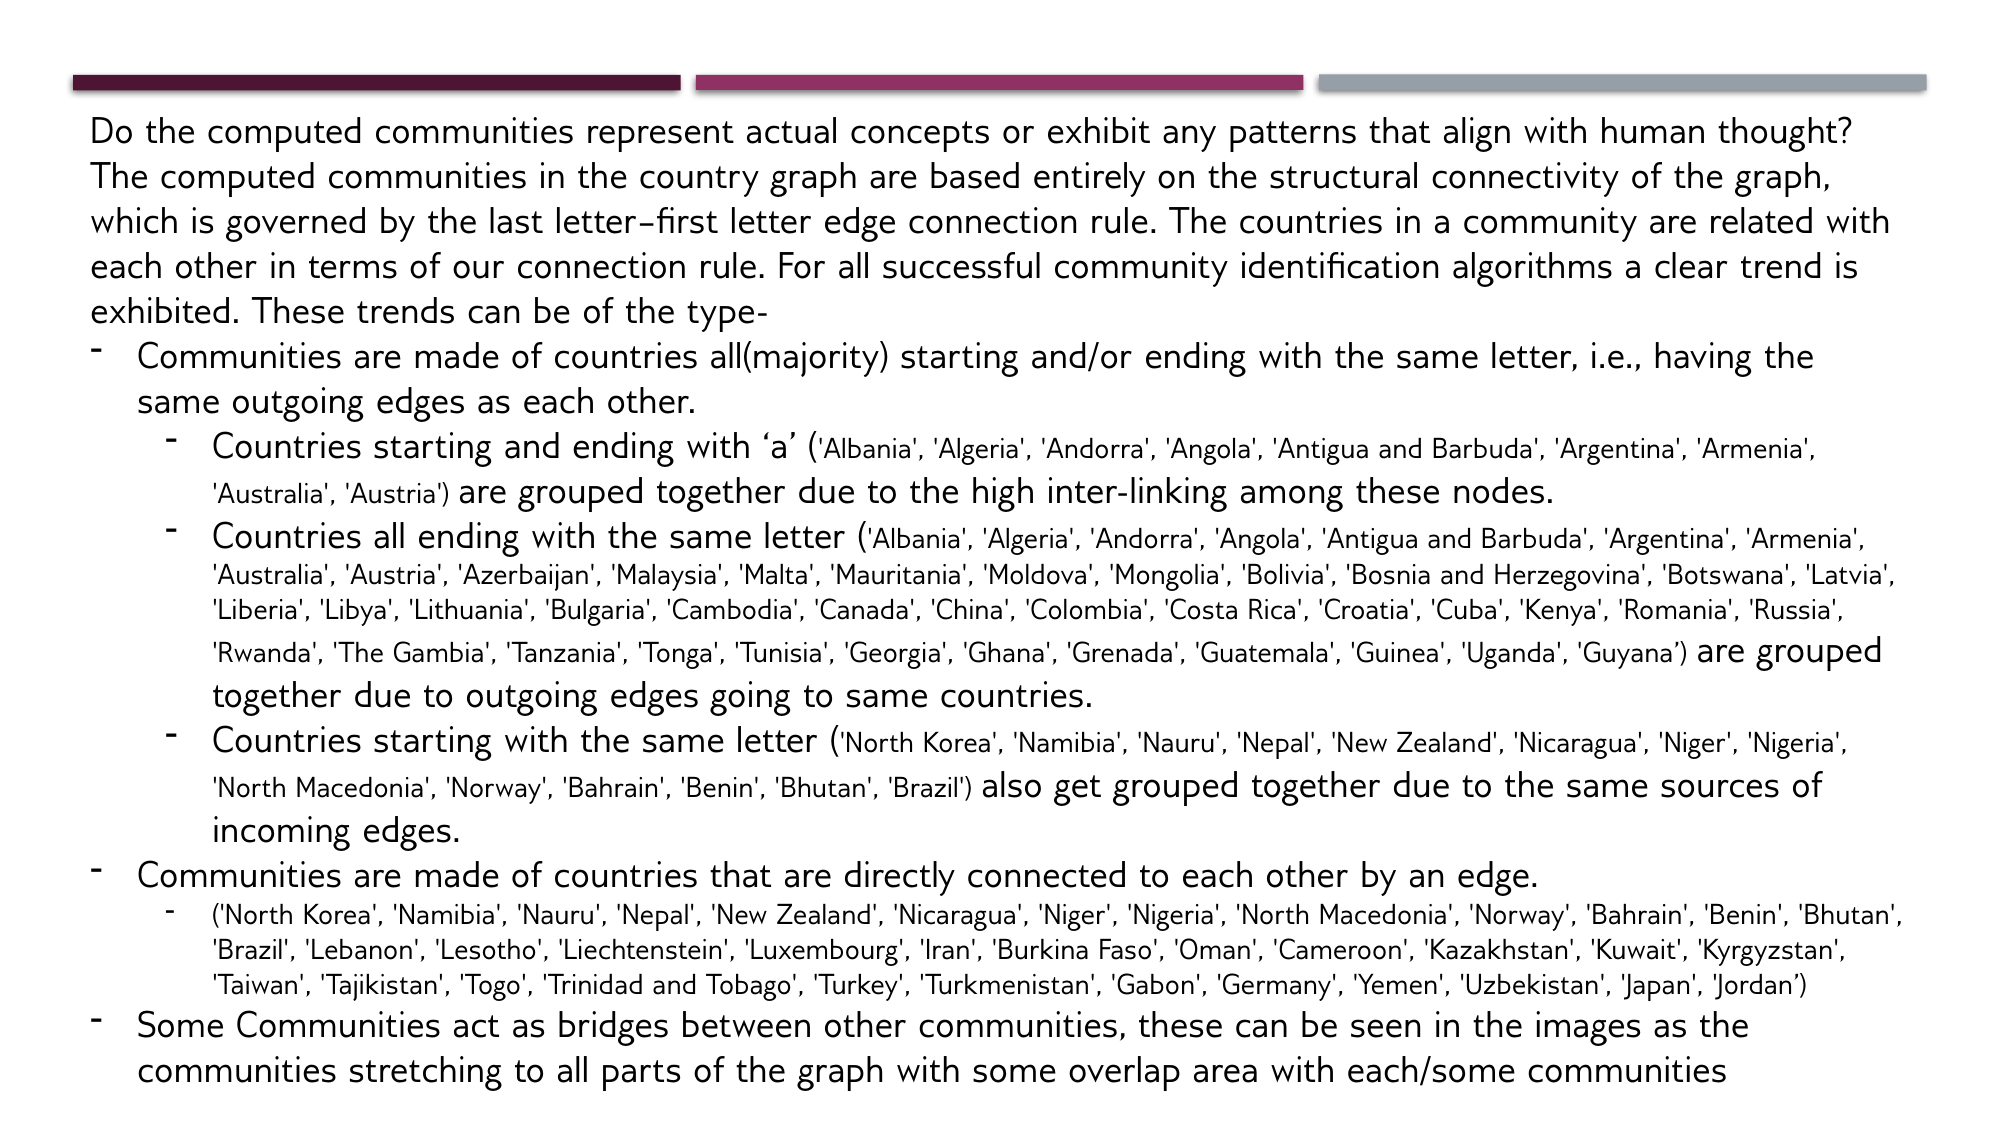

Do the computed communities represent actual concepts or exhibit any patterns that align with human thought?
The computed communities in the country graph are based entirely on the structural connectivity of the graph, which is governed by the last letter–first letter edge connection rule. The countries in a community are related with each other in terms of our connection rule. For all successful community identification algorithms a clear trend is exhibited. These trends can be of the type-
Communities are made of countries all(majority) starting and/or ending with the same letter, i.e., having the same outgoing edges as each other.
Countries starting and ending with ‘a’ ('Albania', 'Algeria', 'Andorra', 'Angola', 'Antigua and Barbuda', 'Argentina', 'Armenia', 'Australia', 'Austria') are grouped together due to the high inter-linking among these nodes.
Countries all ending with the same letter ('Albania', 'Algeria', 'Andorra', 'Angola', 'Antigua and Barbuda', 'Argentina', 'Armenia', 'Australia', 'Austria', 'Azerbaijan', 'Malaysia', 'Malta', 'Mauritania', 'Moldova', 'Mongolia', 'Bolivia', 'Bosnia and Herzegovina', 'Botswana', 'Latvia', 'Liberia', 'Libya', 'Lithuania', 'Bulgaria', 'Cambodia', 'Canada', 'China', 'Colombia', 'Costa Rica', 'Croatia', 'Cuba', 'Kenya', 'Romania', 'Russia', 'Rwanda', 'The Gambia', 'Tanzania', 'Tonga', 'Tunisia', 'Georgia', 'Ghana', 'Grenada', 'Guatemala', 'Guinea', 'Uganda', 'Guyana’) are grouped together due to outgoing edges going to same countries.
Countries starting with the same letter ('North Korea', 'Namibia', 'Nauru', 'Nepal', 'New Zealand', 'Nicaragua', 'Niger', 'Nigeria', 'North Macedonia', 'Norway', 'Bahrain', 'Benin', 'Bhutan', 'Brazil') also get grouped together due to the same sources of incoming edges.
Communities are made of countries that are directly connected to each other by an edge.
('North Korea', 'Namibia', 'Nauru', 'Nepal', 'New Zealand', 'Nicaragua', 'Niger', 'Nigeria', 'North Macedonia', 'Norway', 'Bahrain', 'Benin', 'Bhutan', 'Brazil', 'Lebanon', 'Lesotho', 'Liechtenstein', 'Luxembourg', 'Iran', 'Burkina Faso', 'Oman', 'Cameroon', 'Kazakhstan', 'Kuwait', 'Kyrgyzstan', 'Taiwan', 'Tajikistan', 'Togo', 'Trinidad and Tobago', 'Turkey', 'Turkmenistan', 'Gabon', 'Germany', 'Yemen', 'Uzbekistan', 'Japan', 'Jordan’)
Some Communities act as bridges between other communities, these can be seen in the images as the communities stretching to all parts of the graph with some overlap area with each/some communities